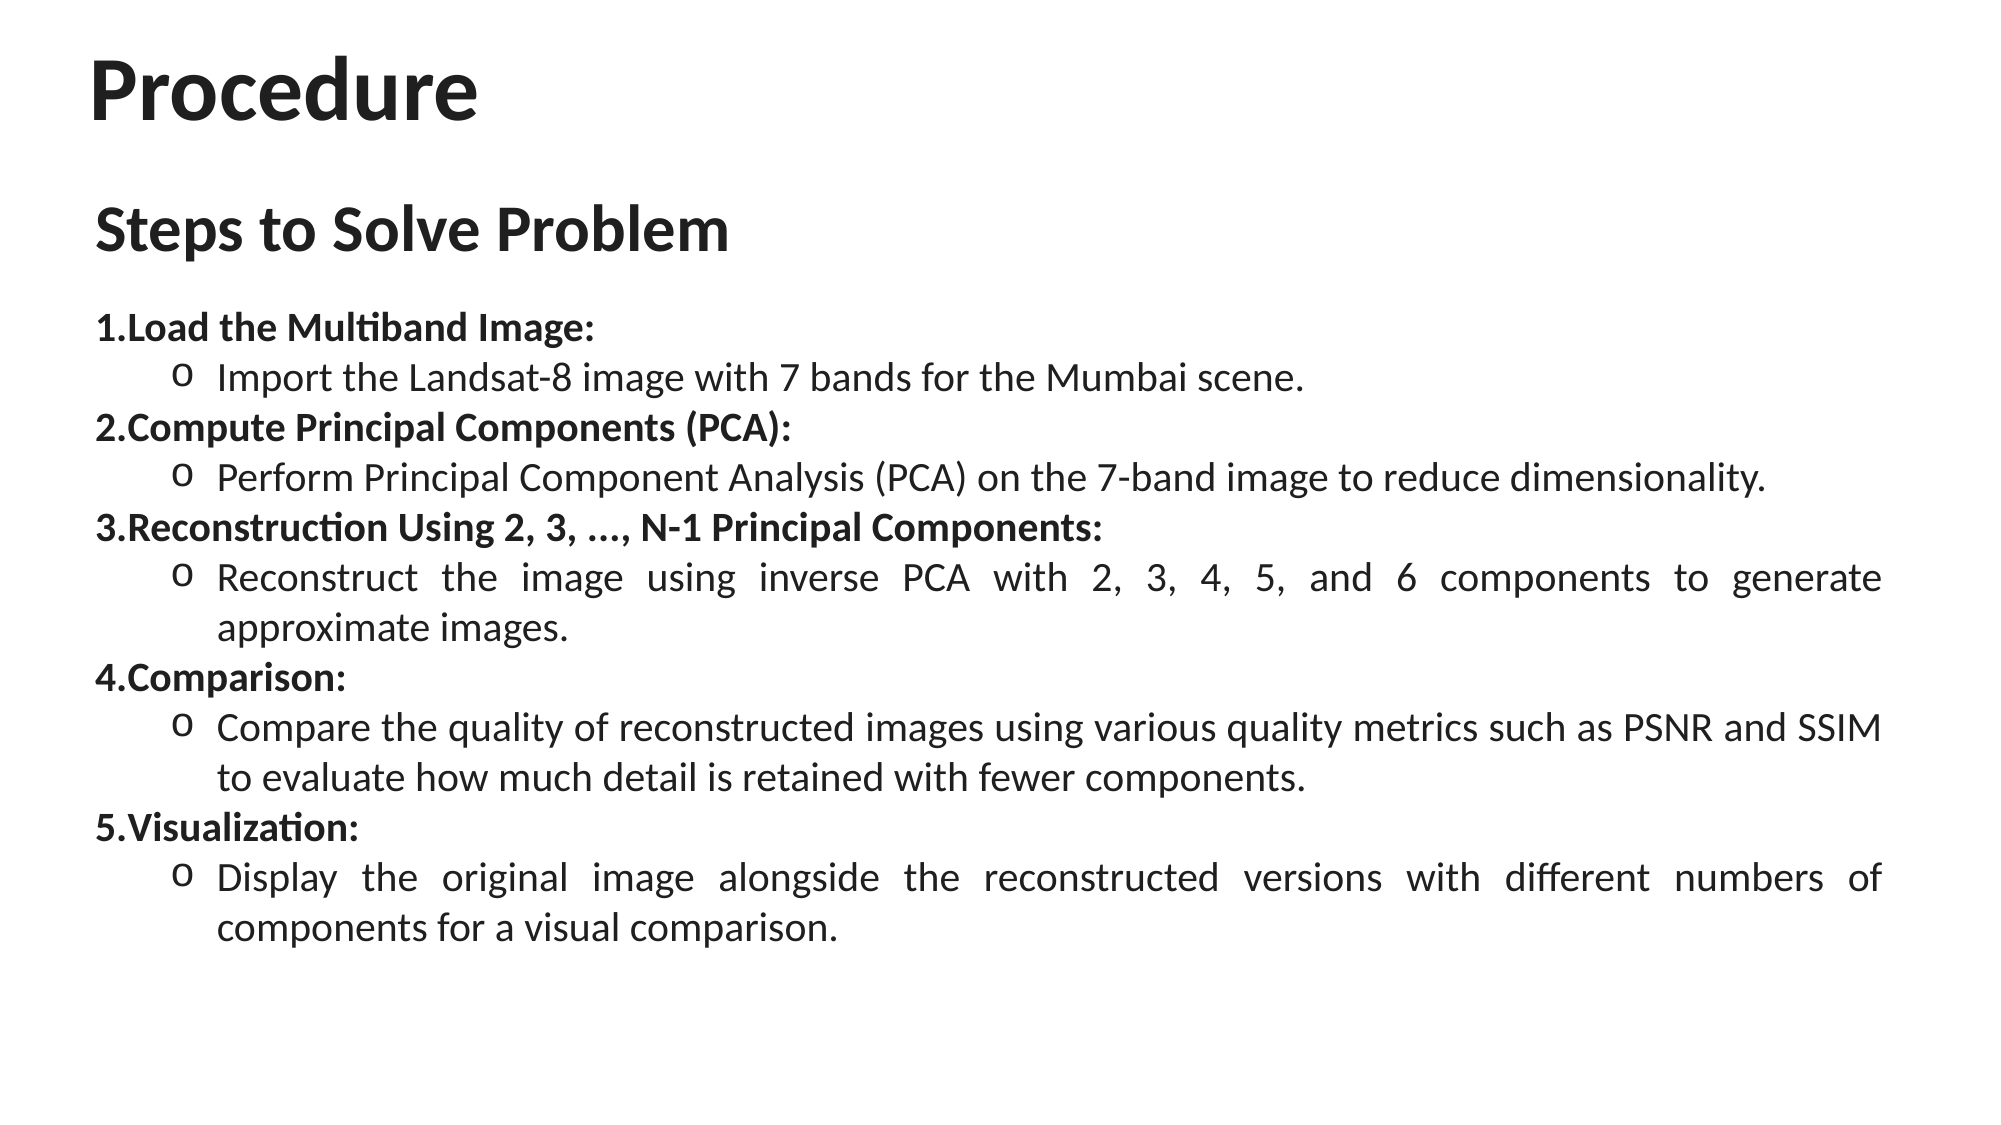

Procedure
Steps to Solve Problem

Load the Multiband Image:
Import the Landsat-8 image with 7 bands for the Mumbai scene.
Compute Principal Components (PCA):
Perform Principal Component Analysis (PCA) on the 7-band image to reduce dimensionality.
Reconstruction Using 2, 3, ..., N-1 Principal Components:
Reconstruct the image using inverse PCA with 2, 3, 4, 5, and 6 components to generate approximate images.
Comparison:
Compare the quality of reconstructed images using various quality metrics such as PSNR and SSIM to evaluate how much detail is retained with fewer components.
Visualization:
Display the original image alongside the reconstructed versions with different numbers of components for a visual comparison.